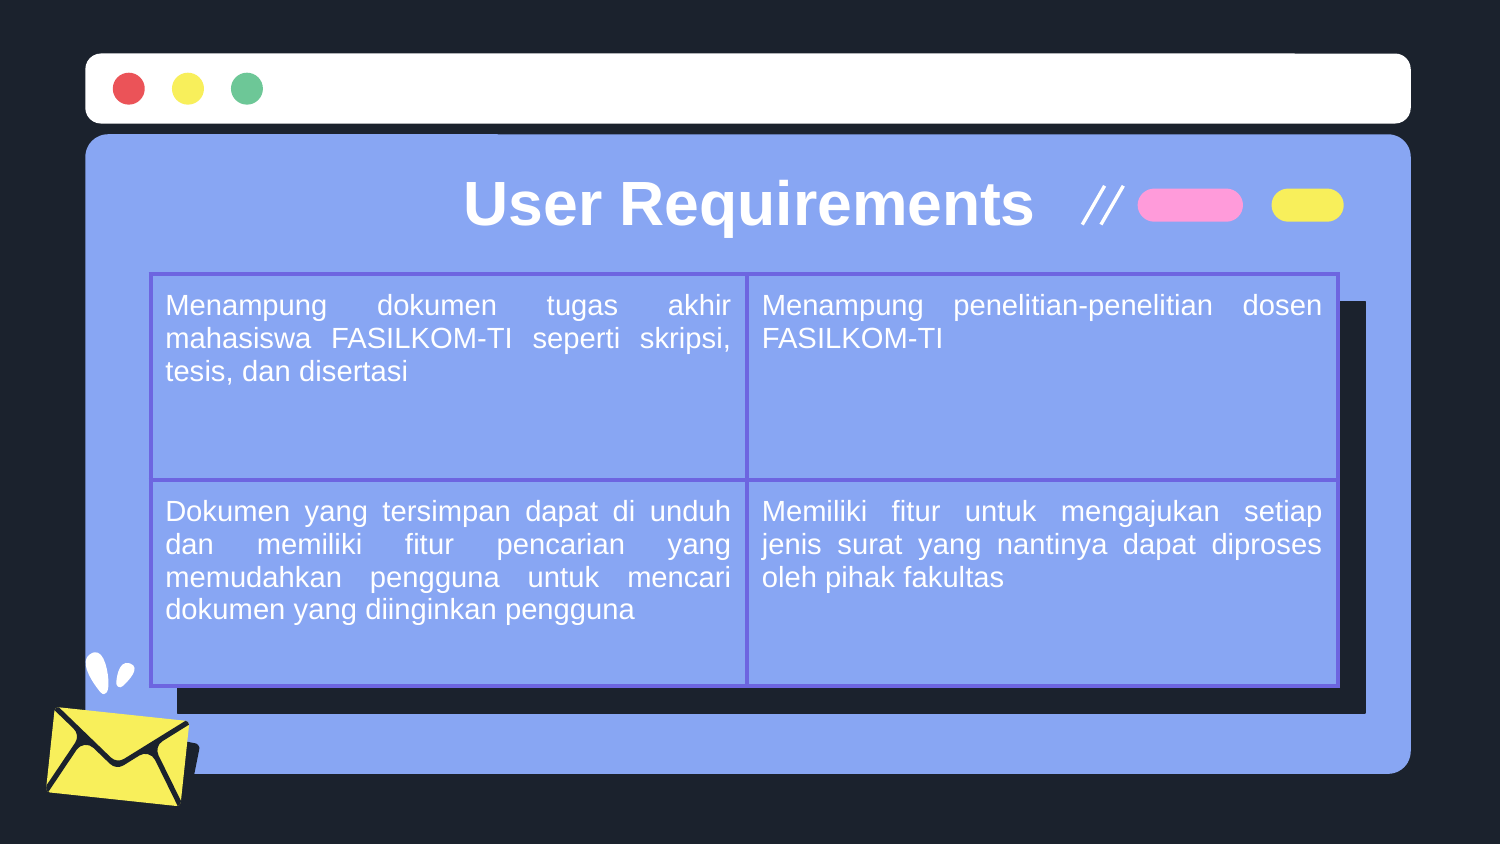

# User Requirements
| Menampung dokumen tugas akhir mahasiswa FASILKOM-TI seperti skripsi, tesis, dan disertasi | Menampung penelitian-penelitian dosen FASILKOM-TI |
| --- | --- |
| Dokumen yang tersimpan dapat di unduh dan memiliki fitur pencarian yang memudahkan pengguna untuk mencari dokumen yang diinginkan pengguna | Memiliki fitur untuk mengajukan setiap jenis surat yang nantinya dapat diproses oleh pihak fakultas |